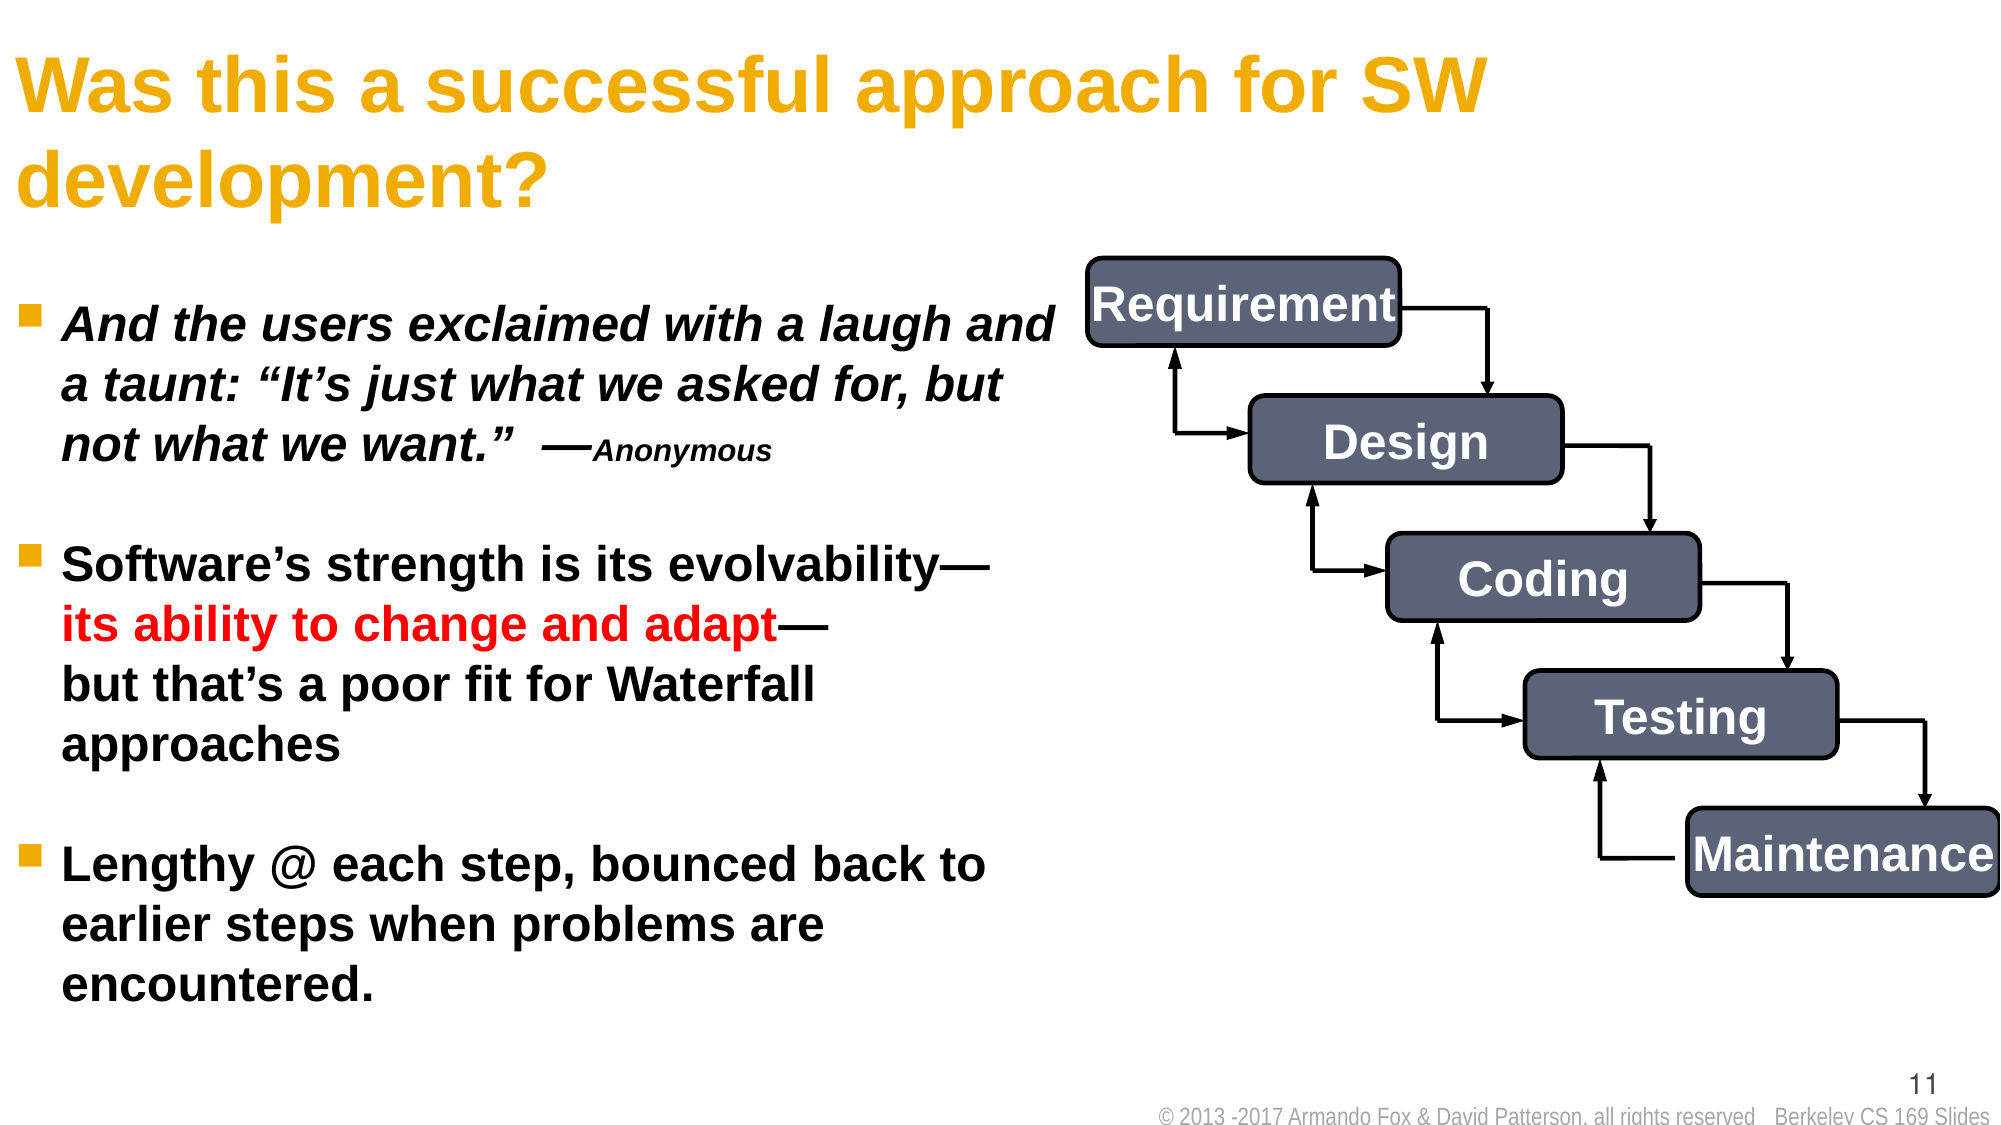

Was this a successful approach for SW development?
Requirement

Design

Coding

Testing

Maintenance
And the users exclaimed with a laugh and a taunt: “It’s just what we asked for, but not what we want.”  —Anonymous

Software’s strength is its evolvability—
its ability to change and adapt—
but that’s a poor fit for Waterfall approaches

Lengthy @ each step, bounced back to earlier steps when problems are encountered.

11
© 2013 -2017 Armando Fox & David Patterson, all rights reserved   Berkeley CS 169 Slides